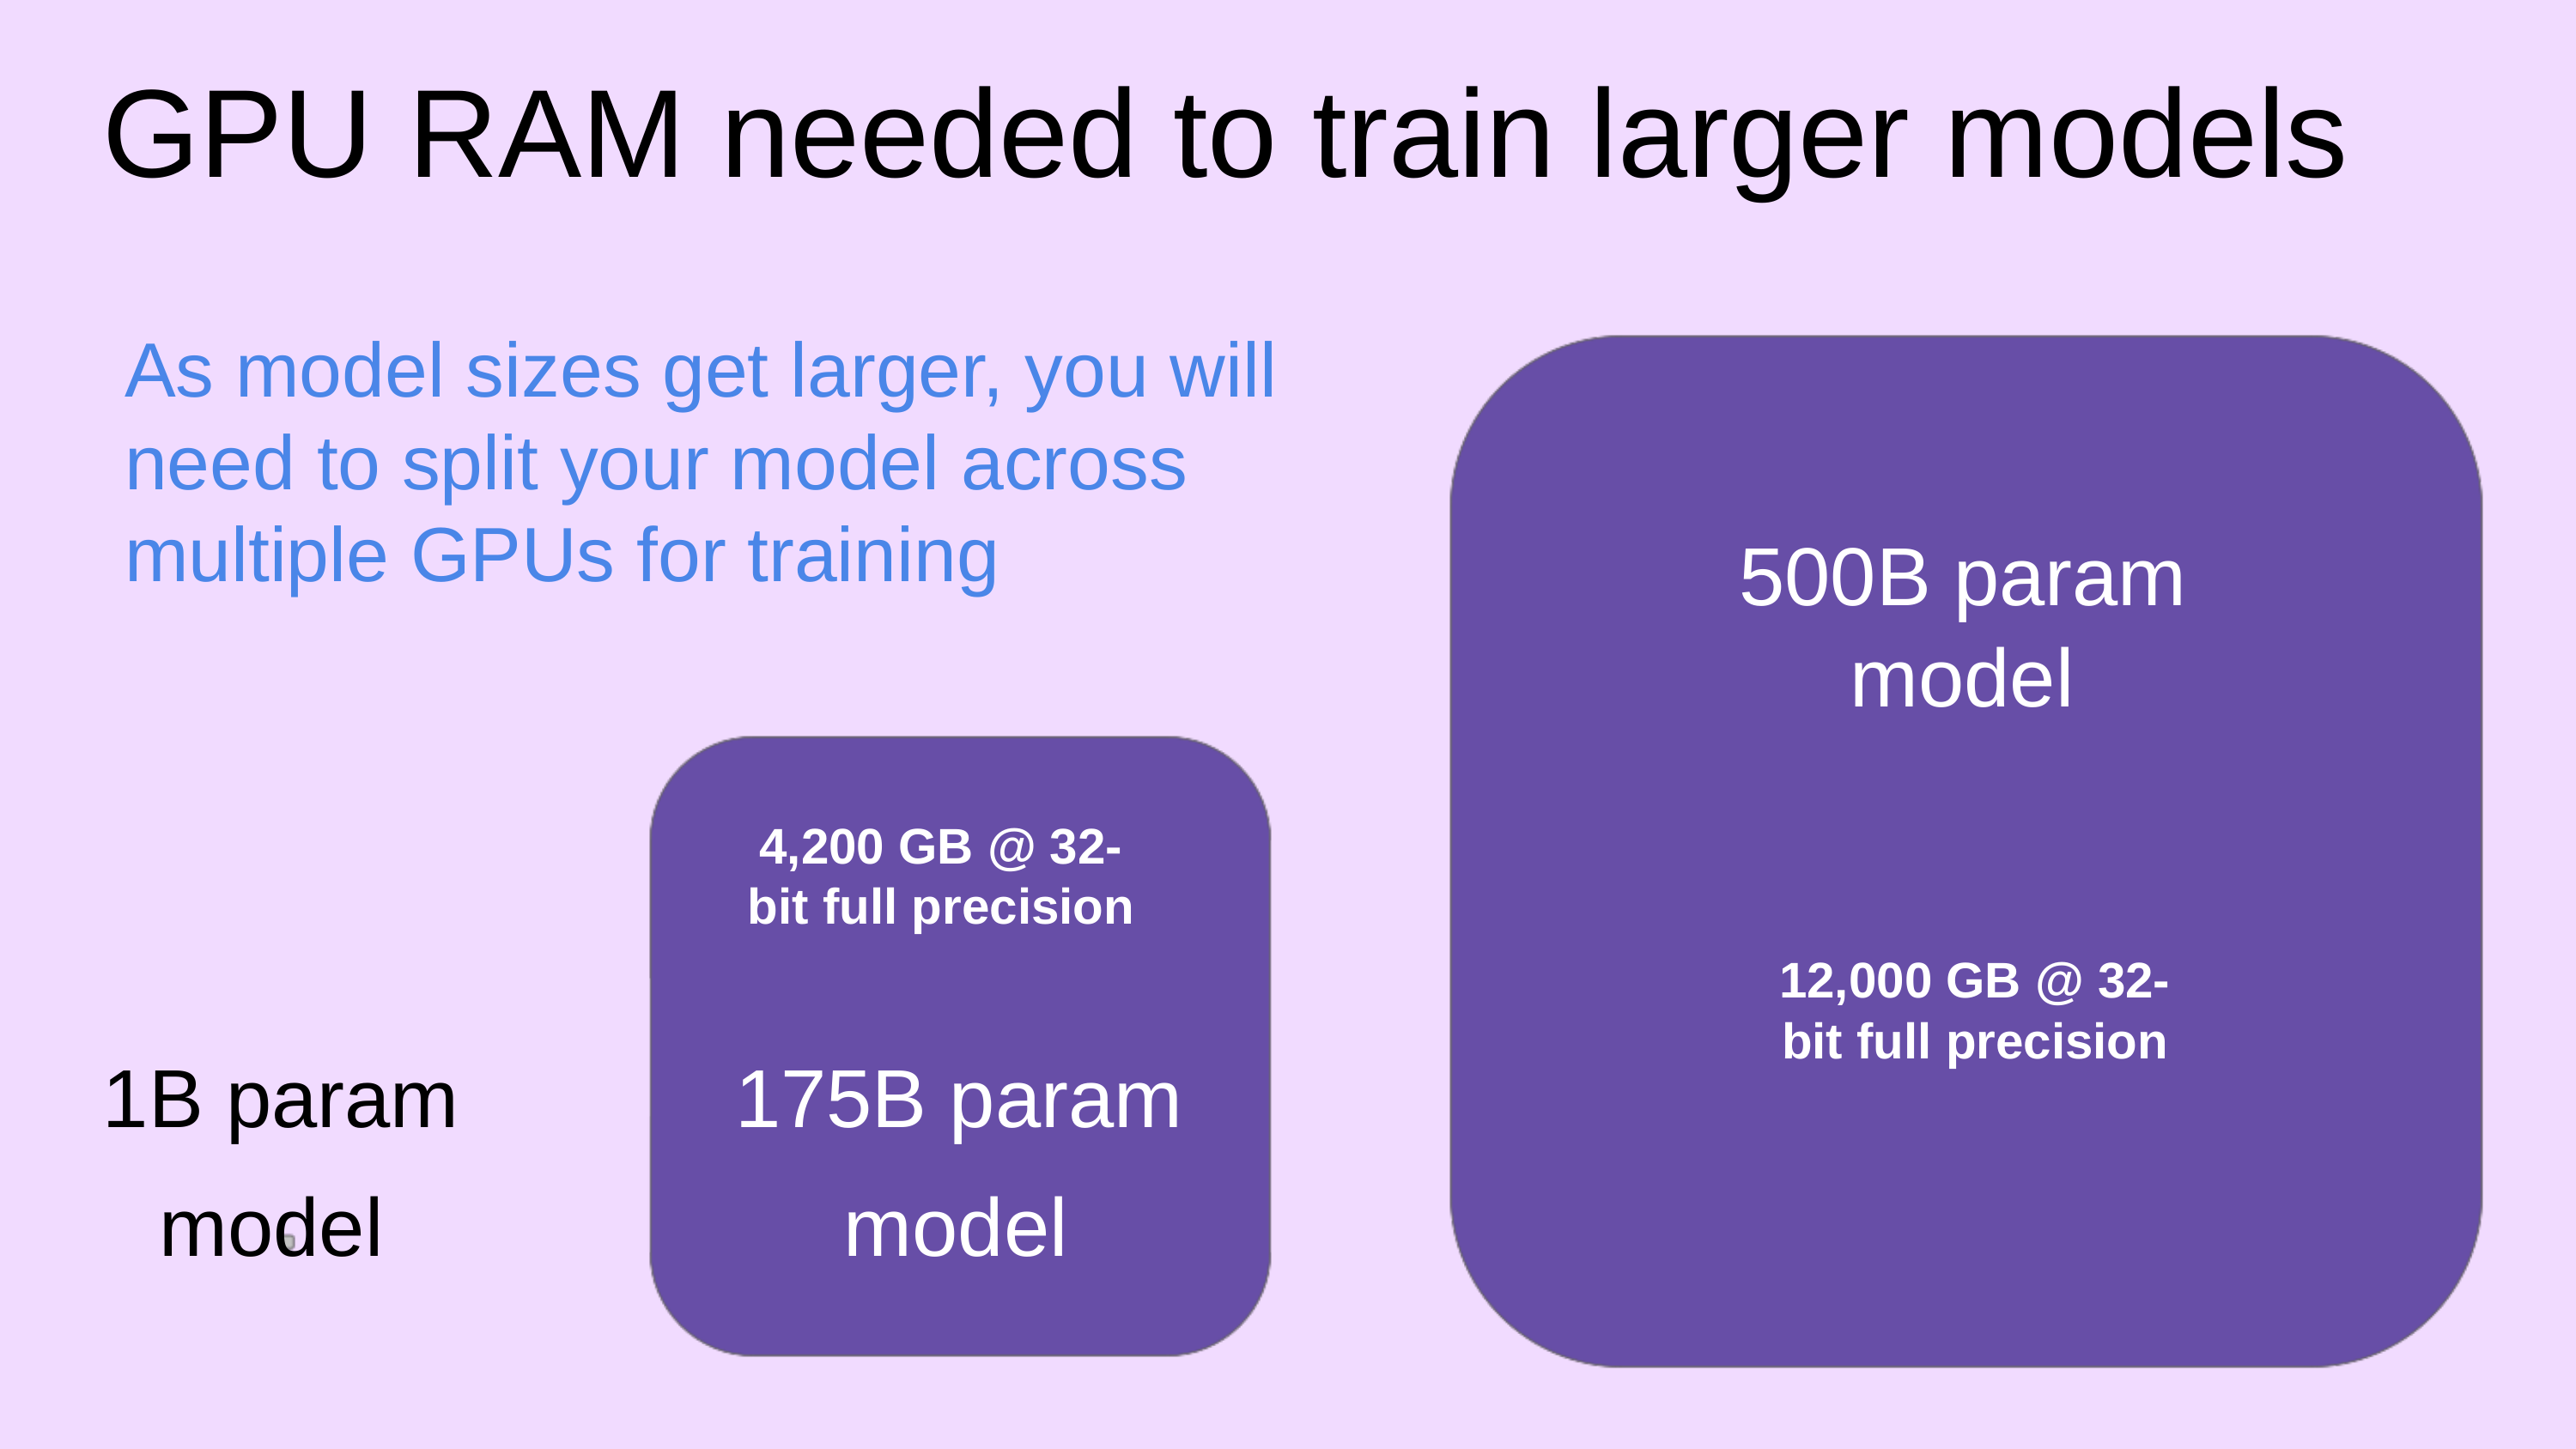

GPU RAM needed to train larger models

As model sizes get larger, you will need to split your model across multiple GPUs for training

500B param
model

4,200 GB @ 32-bit full precision
12,000 GB @ 32-bit full precision

1B param
175B param
model
model